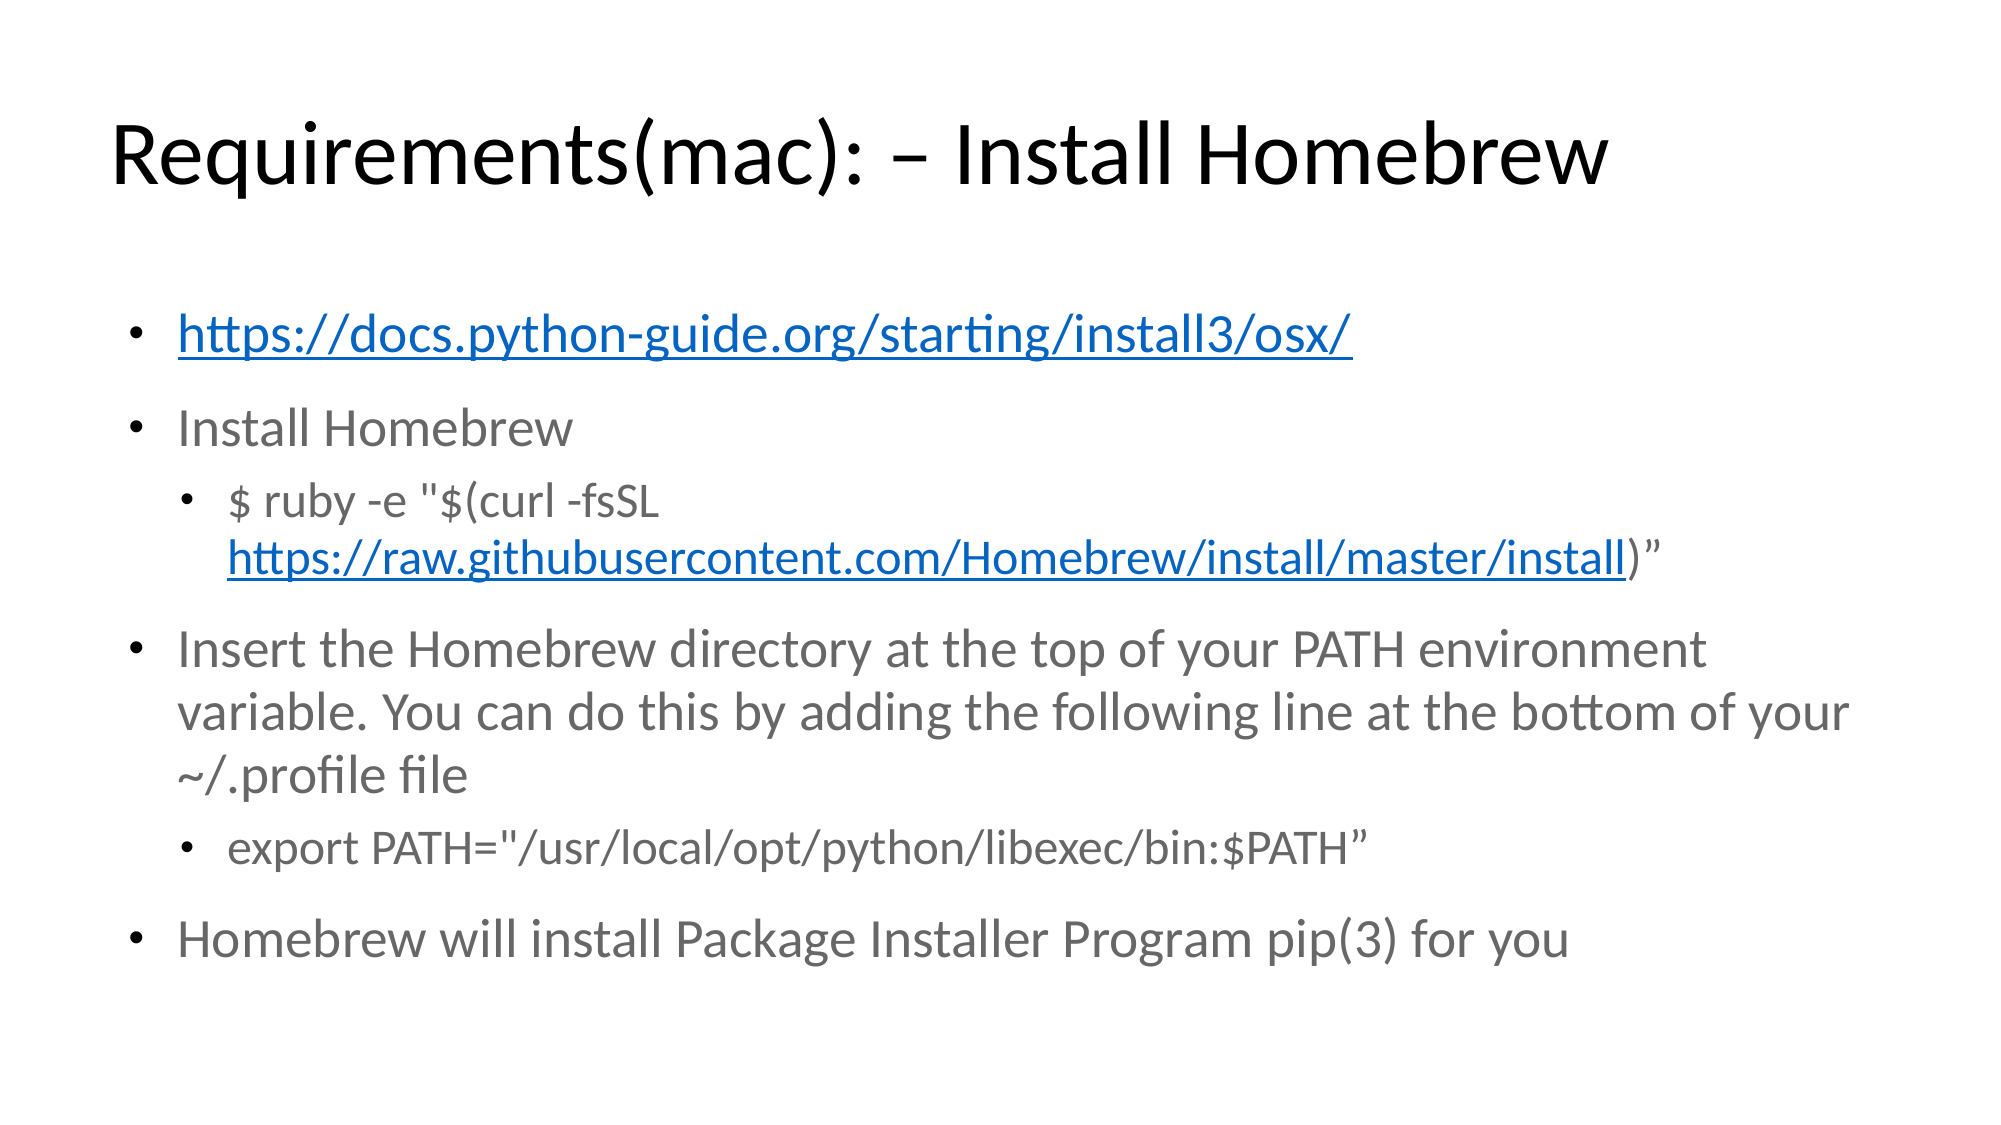

# Requirements(mac): – Install Homebrew
https://docs.python-guide.org/starting/install3/osx/
Install Homebrew
$ ruby -e "$(curl -fsSL https://raw.githubusercontent.com/Homebrew/install/master/install)”
Insert the Homebrew directory at the top of your PATH environment variable. You can do this by adding the following line at the bottom of your ~/.profile file
export PATH="/usr/local/opt/python/libexec/bin:$PATH”
Homebrew will install Package Installer Program pip(3) for you